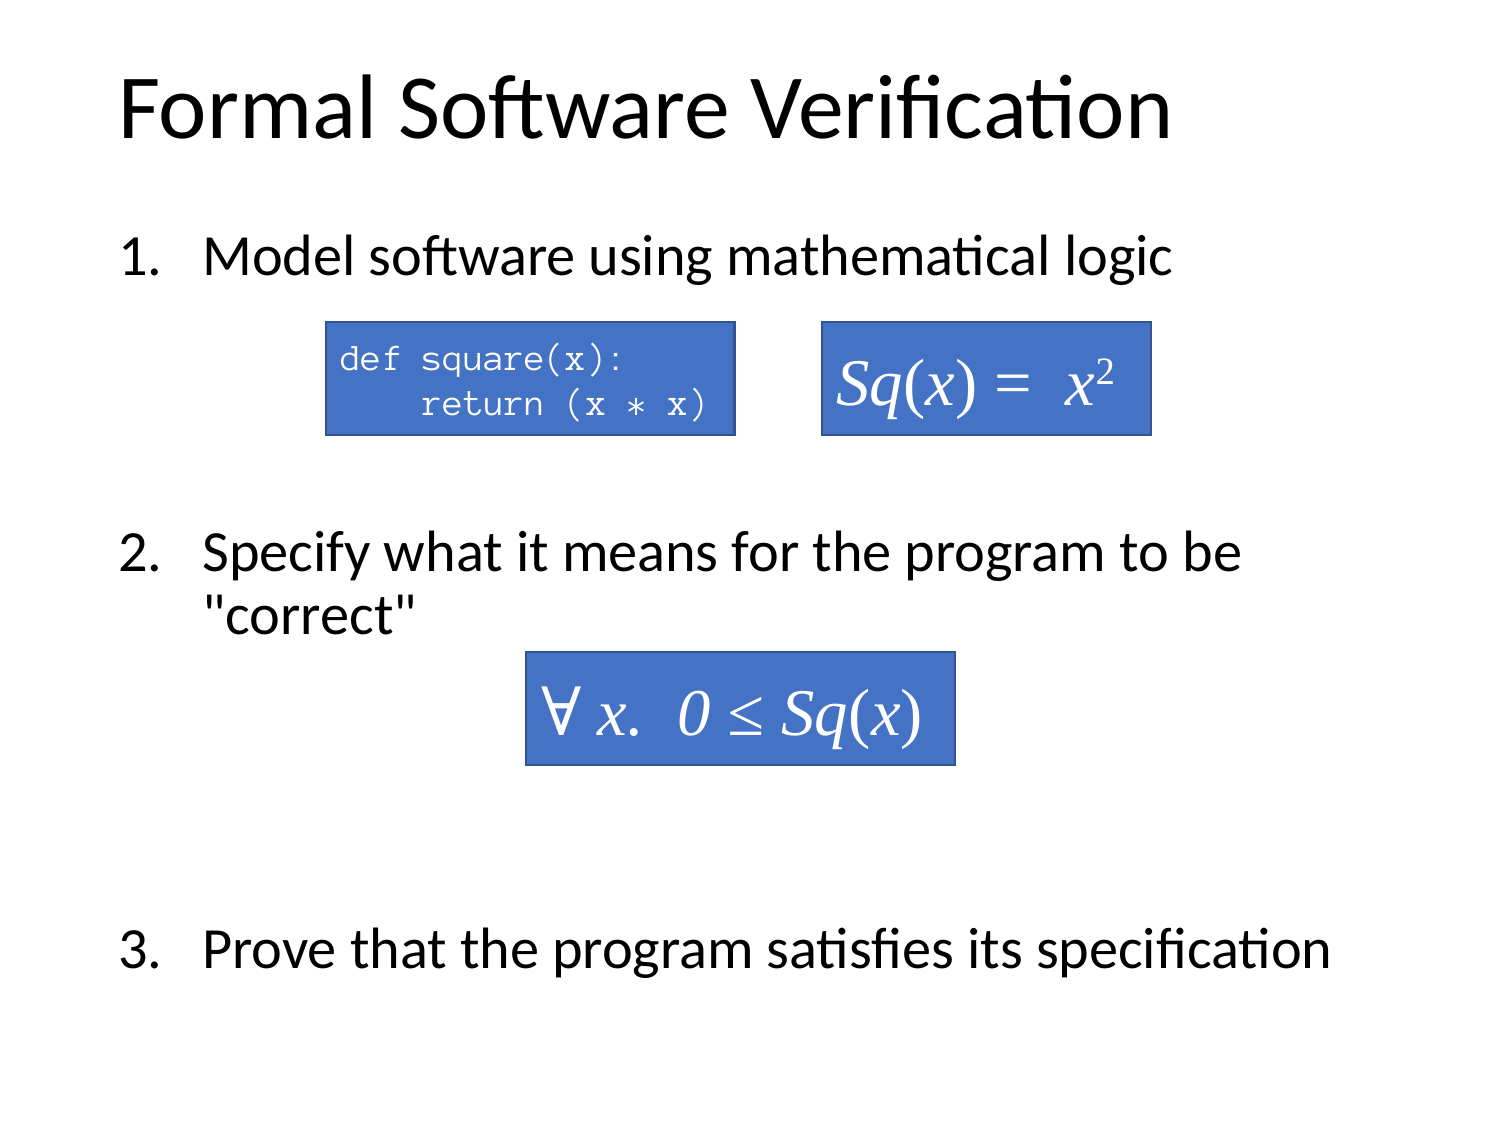

# Formal Software Verification
Model software using mathematical logic

Specify what it means for the program to be "correct"

Prove that the program satisfies its specification
def square(x):
    return (x * x)
Sq(x) =  x2
∀ x.  0 ≤ Sq(x)